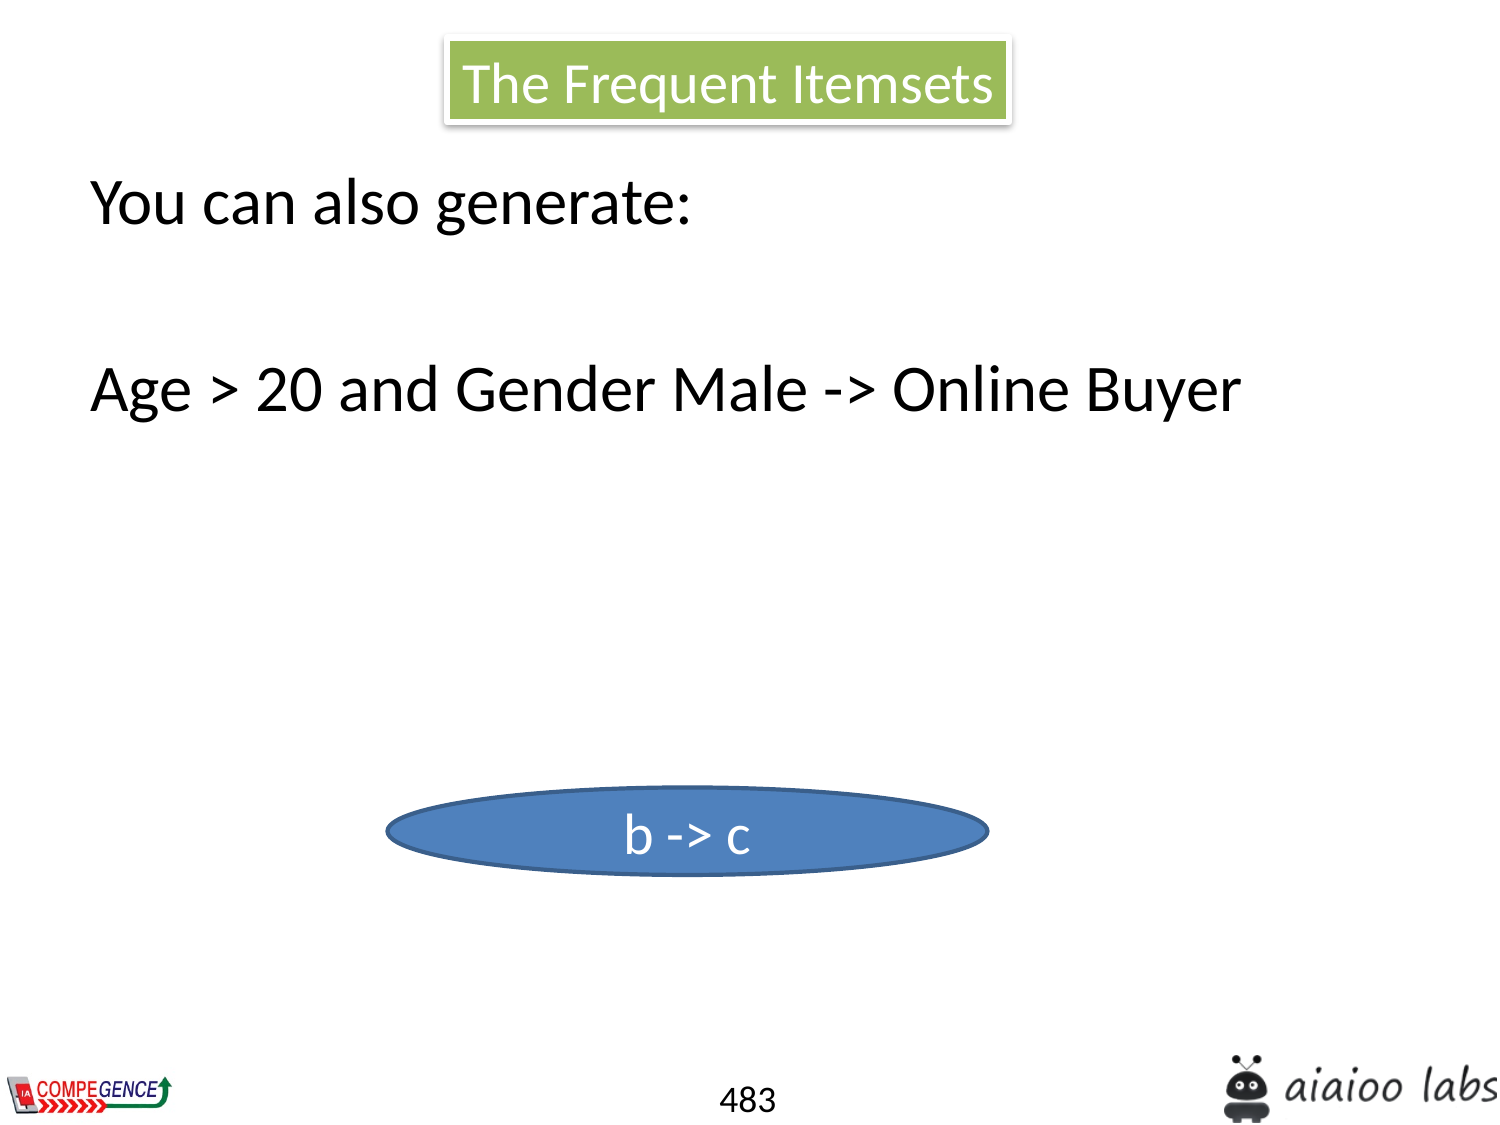

The Frequent Itemsets
You can also generate:

Age > 20 and Gender Male -> Online Buyer
b -> c